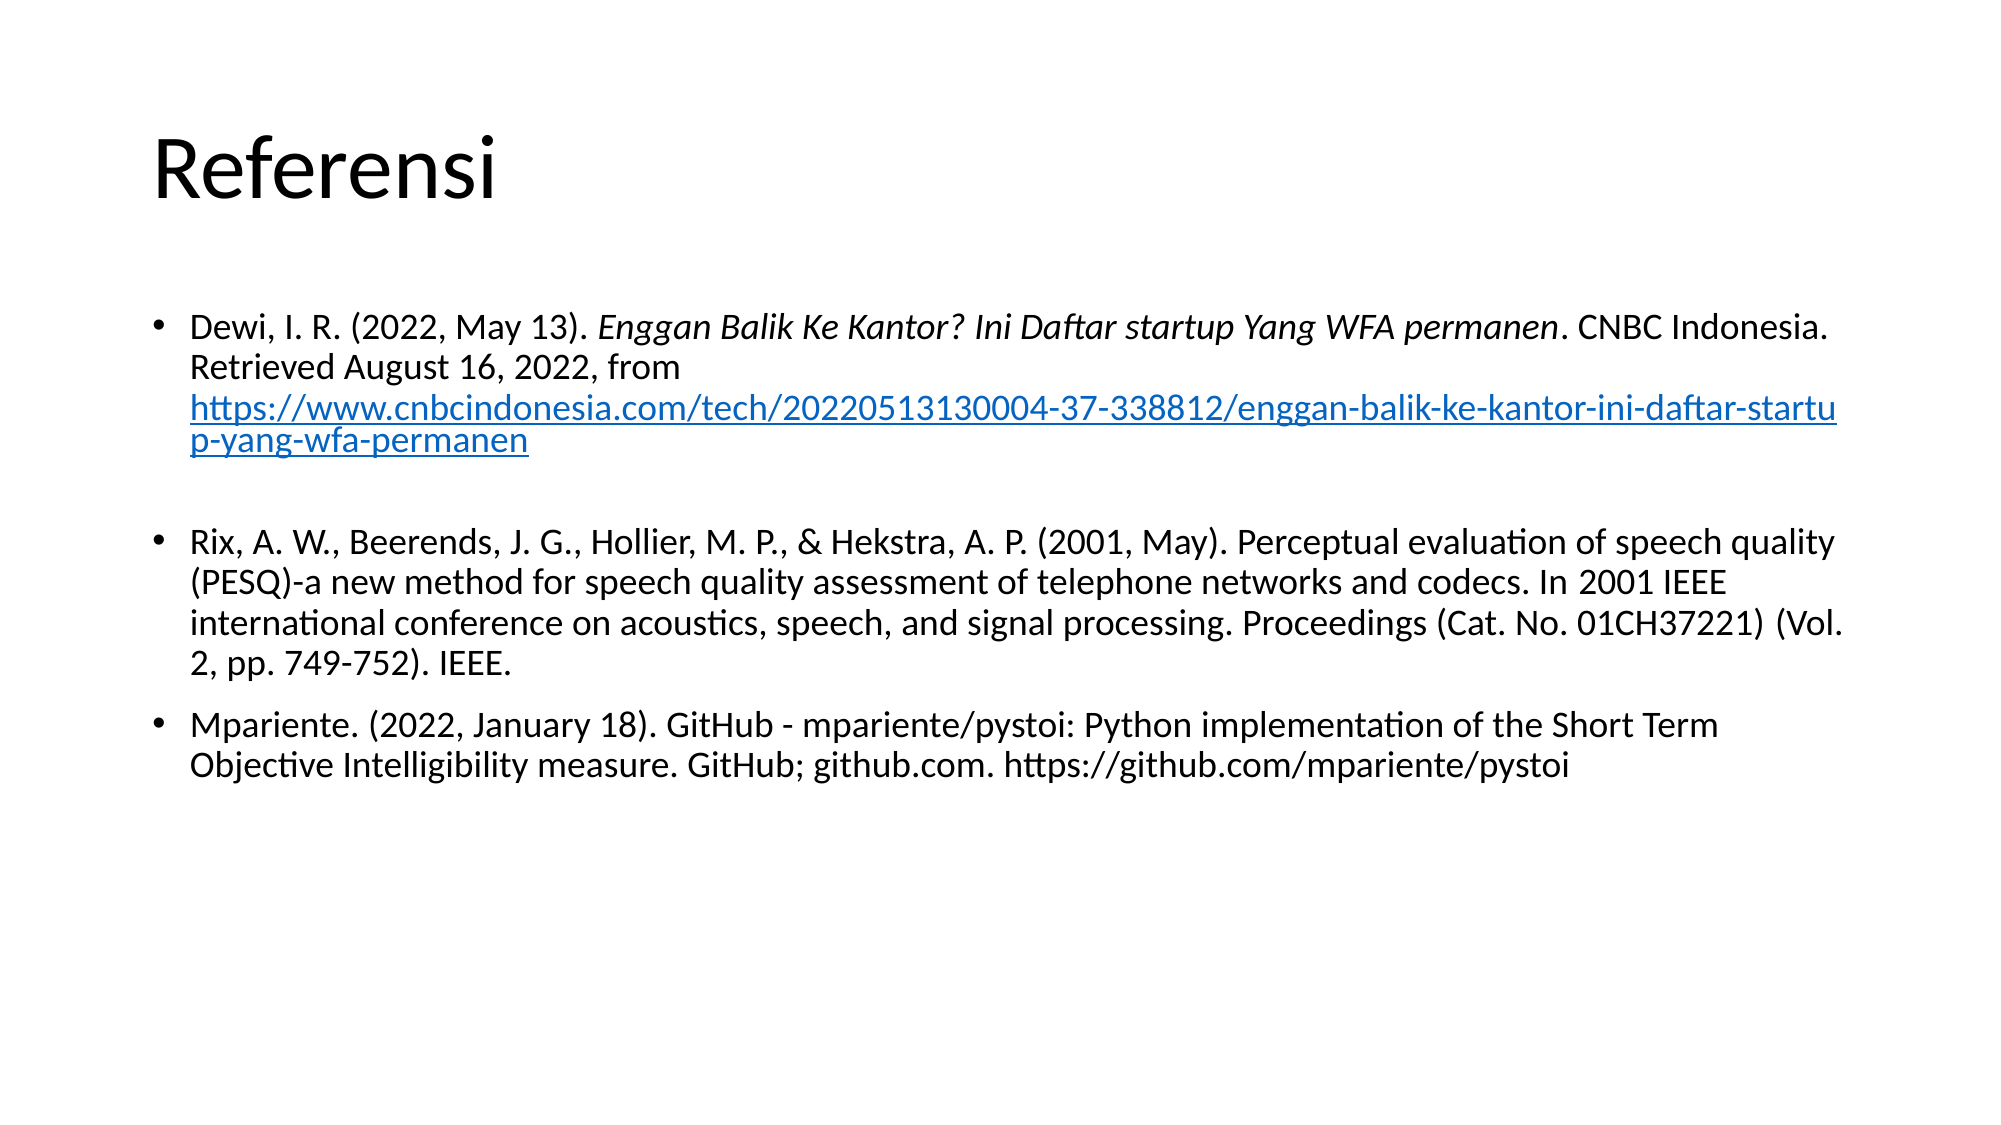

# Referensi
Dewi, I. R. (2022, May 13). Enggan Balik Ke Kantor? Ini Daftar startup Yang WFA permanen. CNBC Indonesia. Retrieved August 16, 2022, from https://www.cnbcindonesia.com/tech/20220513130004-37-338812/enggan-balik-ke-kantor-ini-daftar-startup-yang-wfa-permanen
Rix, A. W., Beerends, J. G., Hollier, M. P., & Hekstra, A. P. (2001, May). Perceptual evaluation of speech quality (PESQ)-a new method for speech quality assessment of telephone networks and codecs. In 2001 IEEE international conference on acoustics, speech, and signal processing. Proceedings (Cat. No. 01CH37221) (Vol. 2, pp. 749-752). IEEE.
Mpariente. (2022, January 18). GitHub - mpariente/pystoi: Python implementation of the Short Term Objective Intelligibility measure. GitHub; github.com. https://github.com/mpariente/pystoi